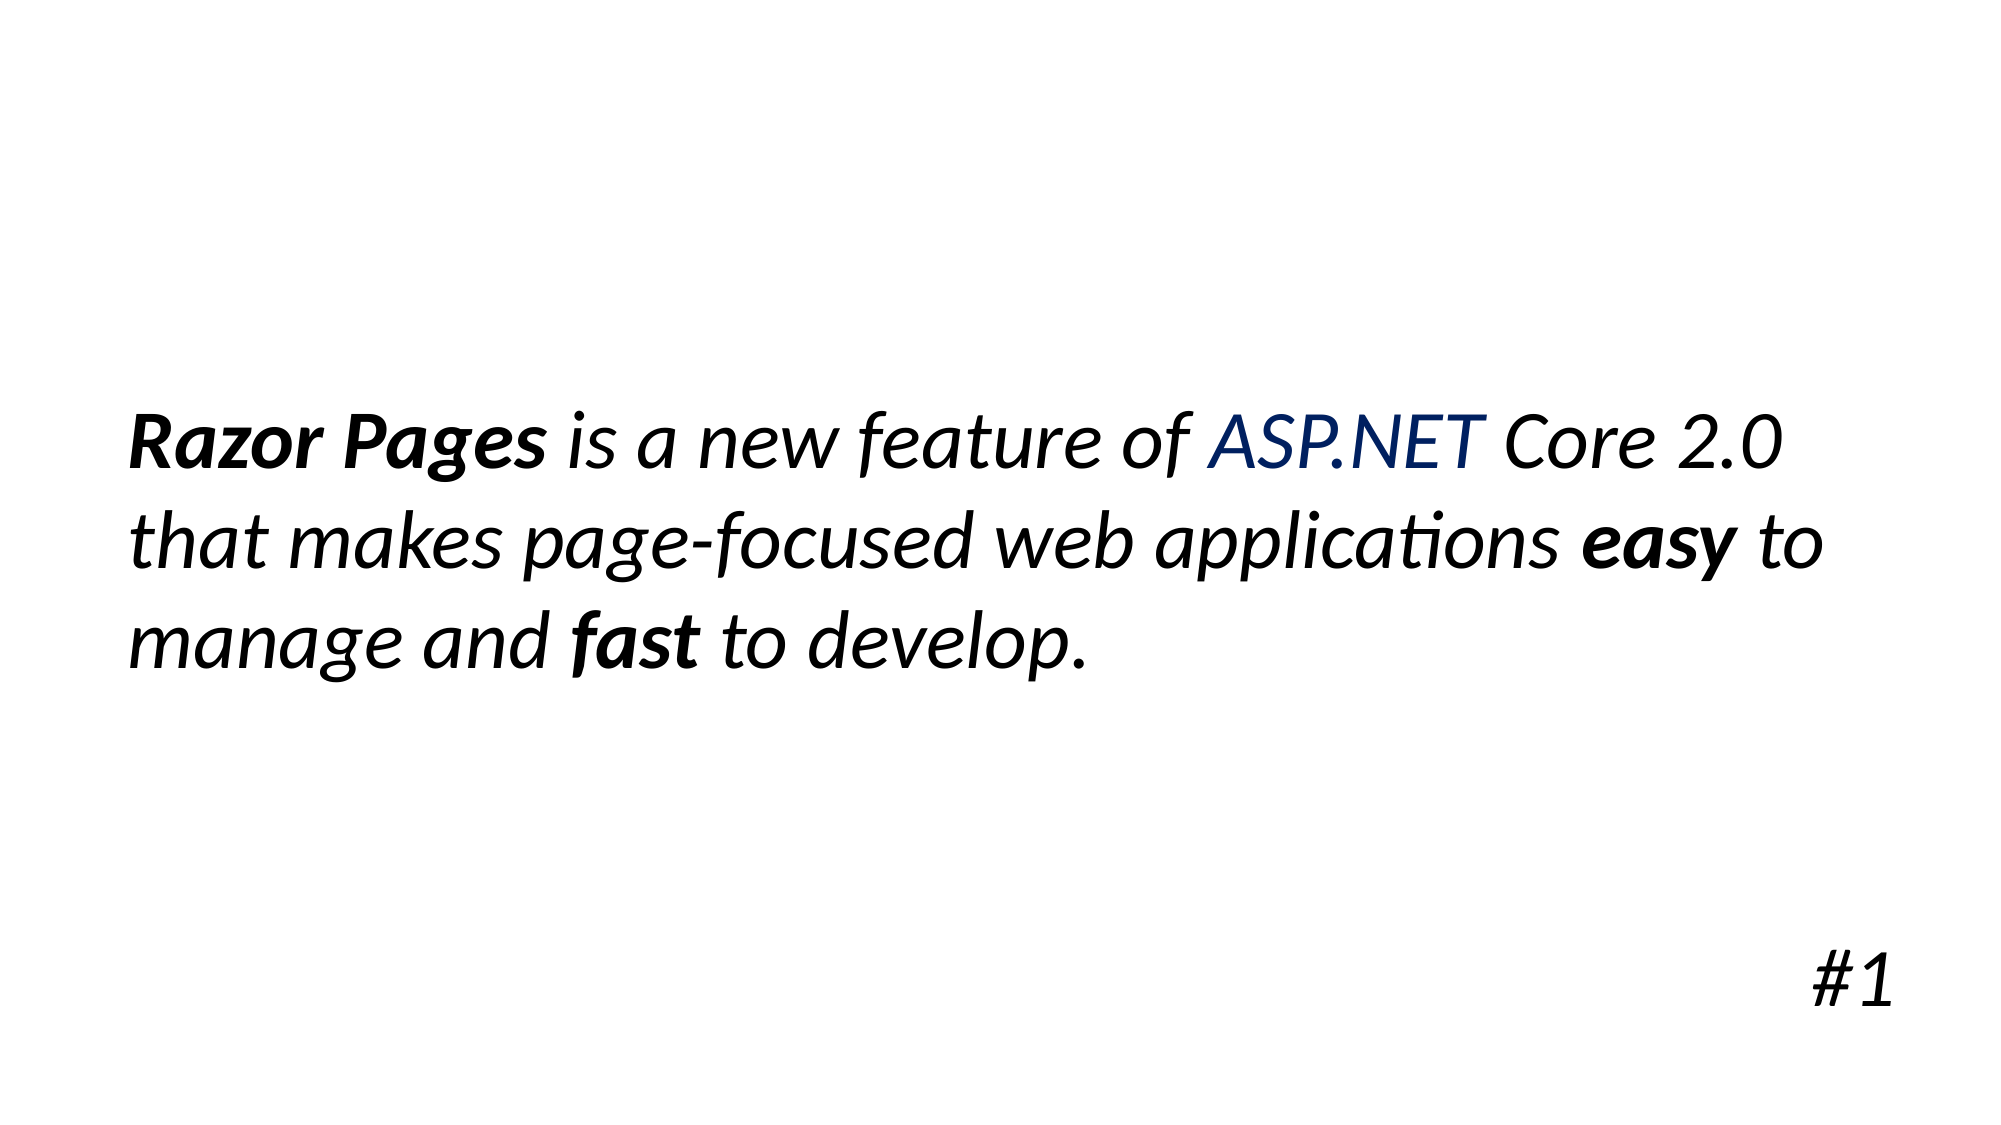

Razor Pages is a new feature of ASP.NET Core 2.0 that makes page-focused web applications easy to manage and fast to develop.
#1